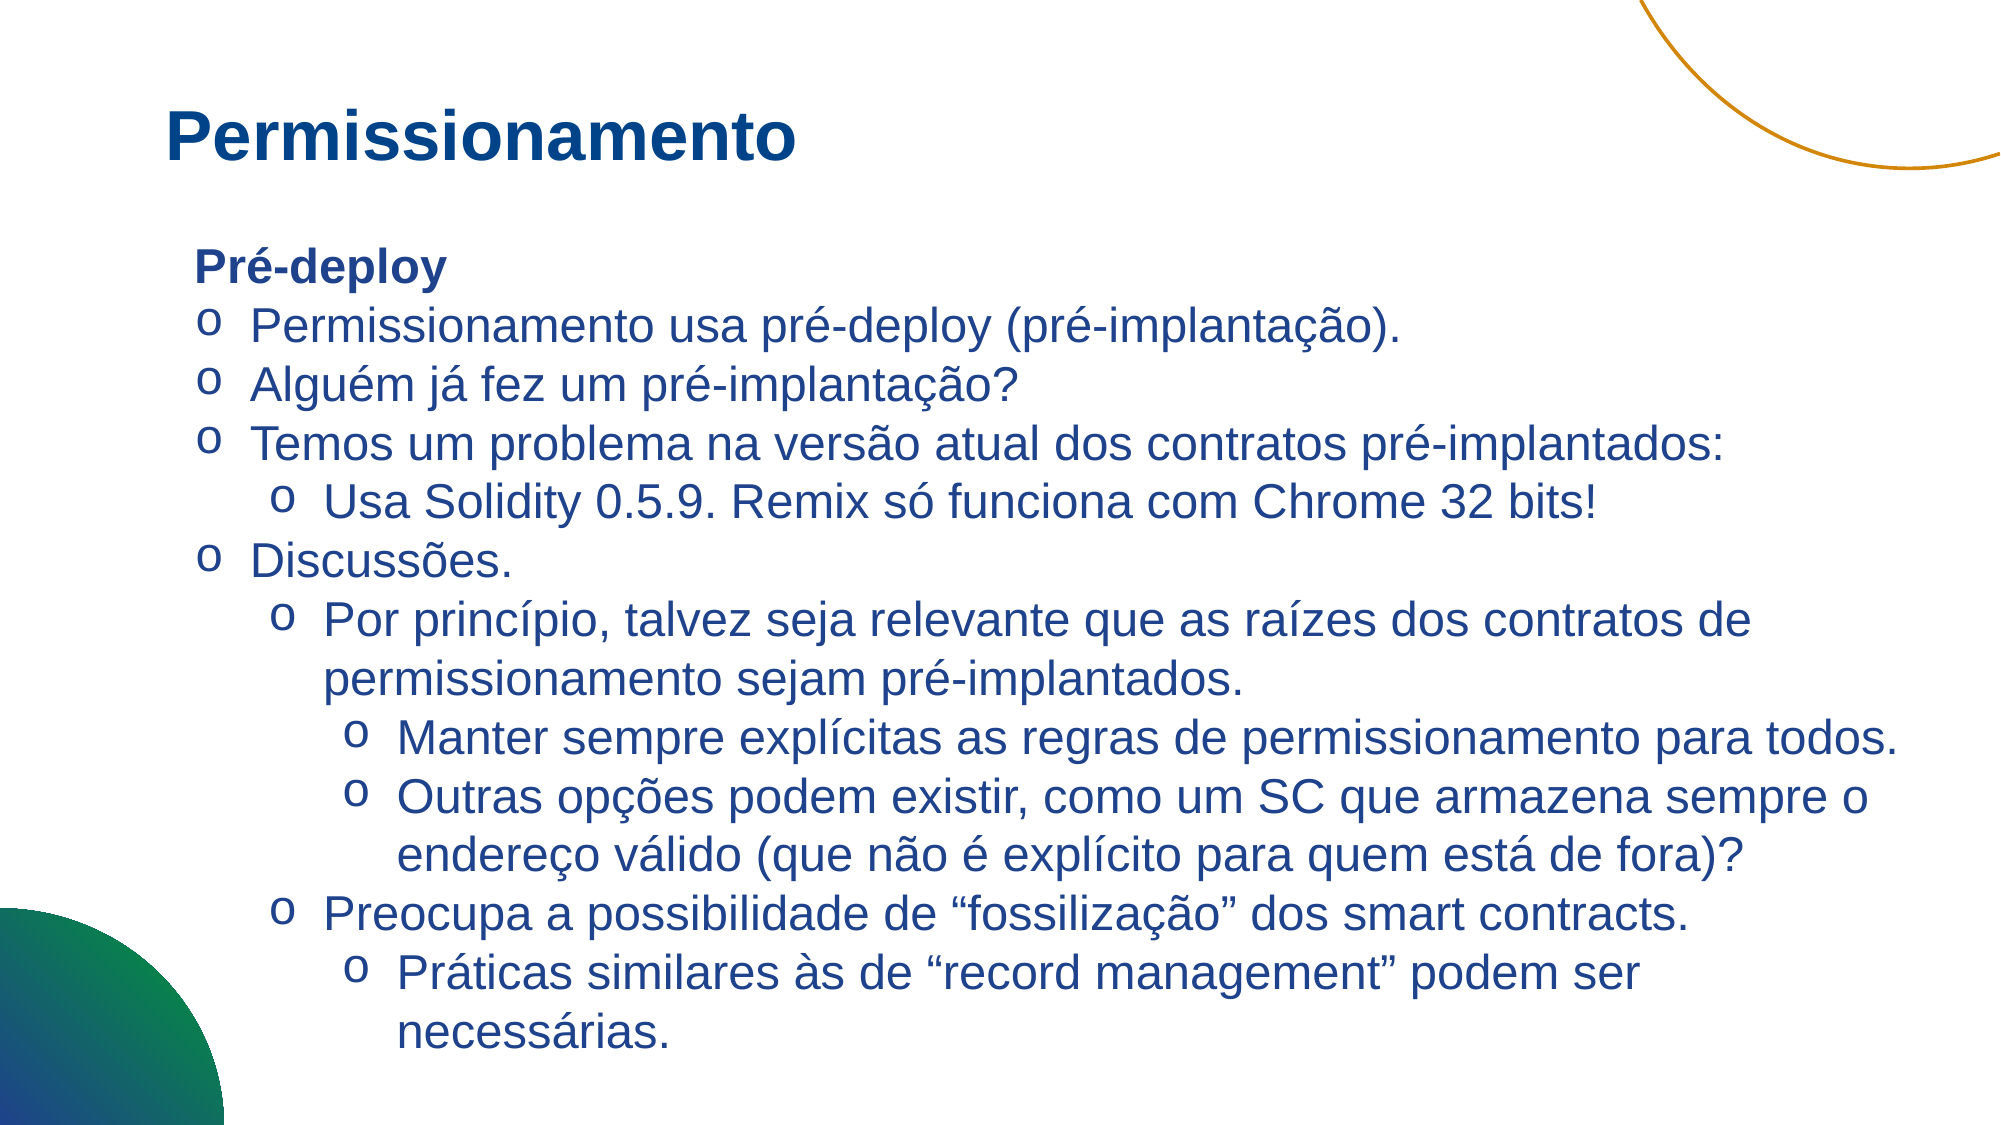

Permissionamento
Pré-deploy
Permissionamento usa pré-deploy (pré-implantação).
Alguém já fez um pré-implantação?
Temos um problema na versão atual dos contratos pré-implantados:
Usa Solidity 0.5.9. Remix só funciona com Chrome 32 bits!
Discussões.
Por princípio, talvez seja relevante que as raízes dos contratos de permissionamento sejam pré-implantados.
Manter sempre explícitas as regras de permissionamento para todos.
Outras opções podem existir, como um SC que armazena sempre o endereço válido (que não é explícito para quem está de fora)?
Preocupa a possibilidade de “fossilização” dos smart contracts.
Práticas similares às de “record management” podem ser necessárias.